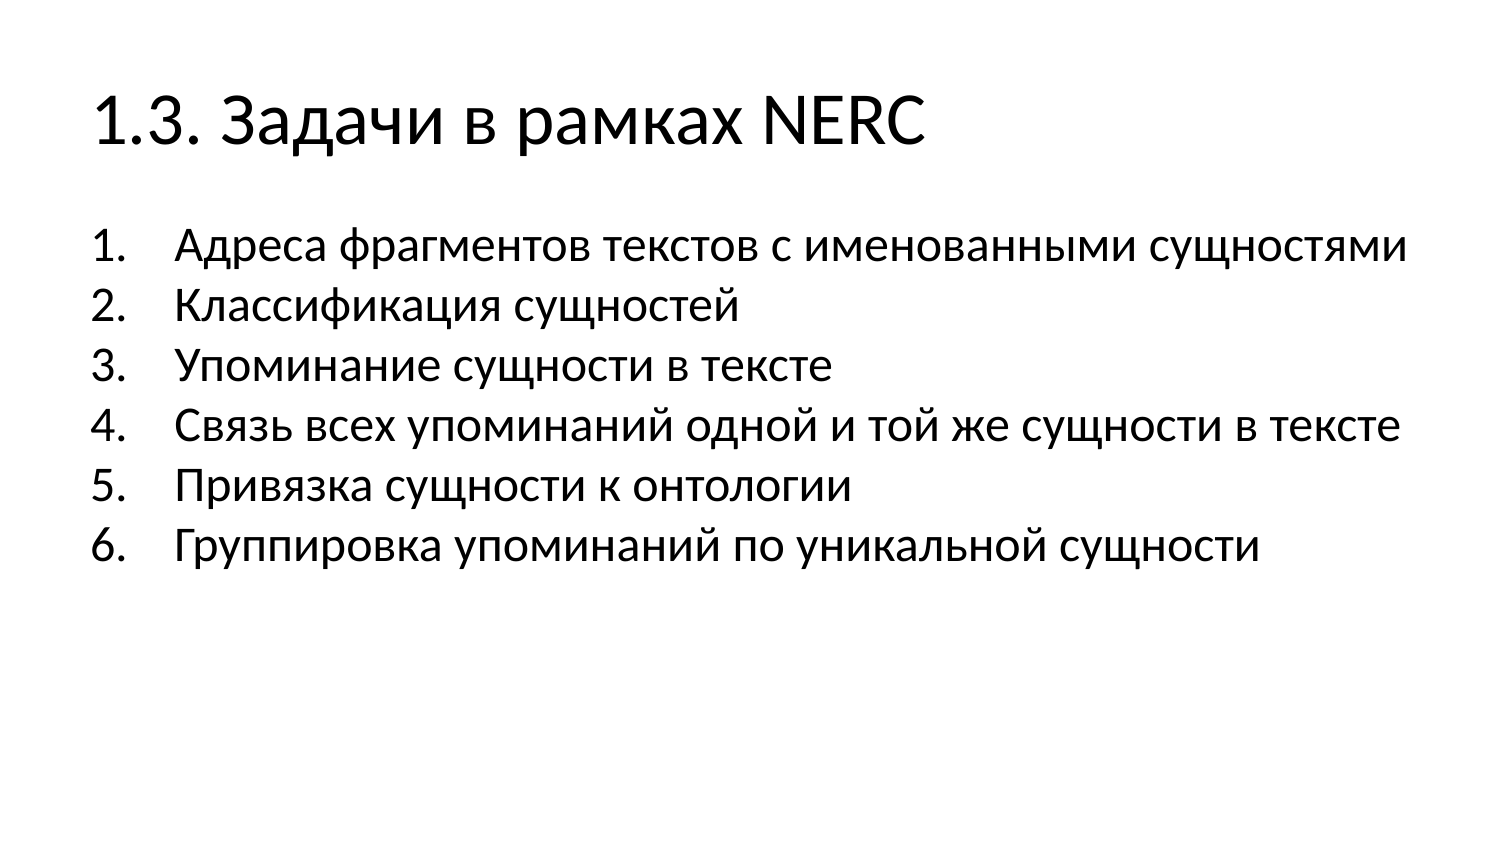

# 1.3. Задачи в рамках NERC
Адреса фрагментов текстов с именованными сущностями
Классификация сущностей
Упоминание сущности в тексте
Связь всех упоминаний одной и той же сущности в тексте
Привязка сущности к онтологии
Группировка упоминаний по уникальной сущности